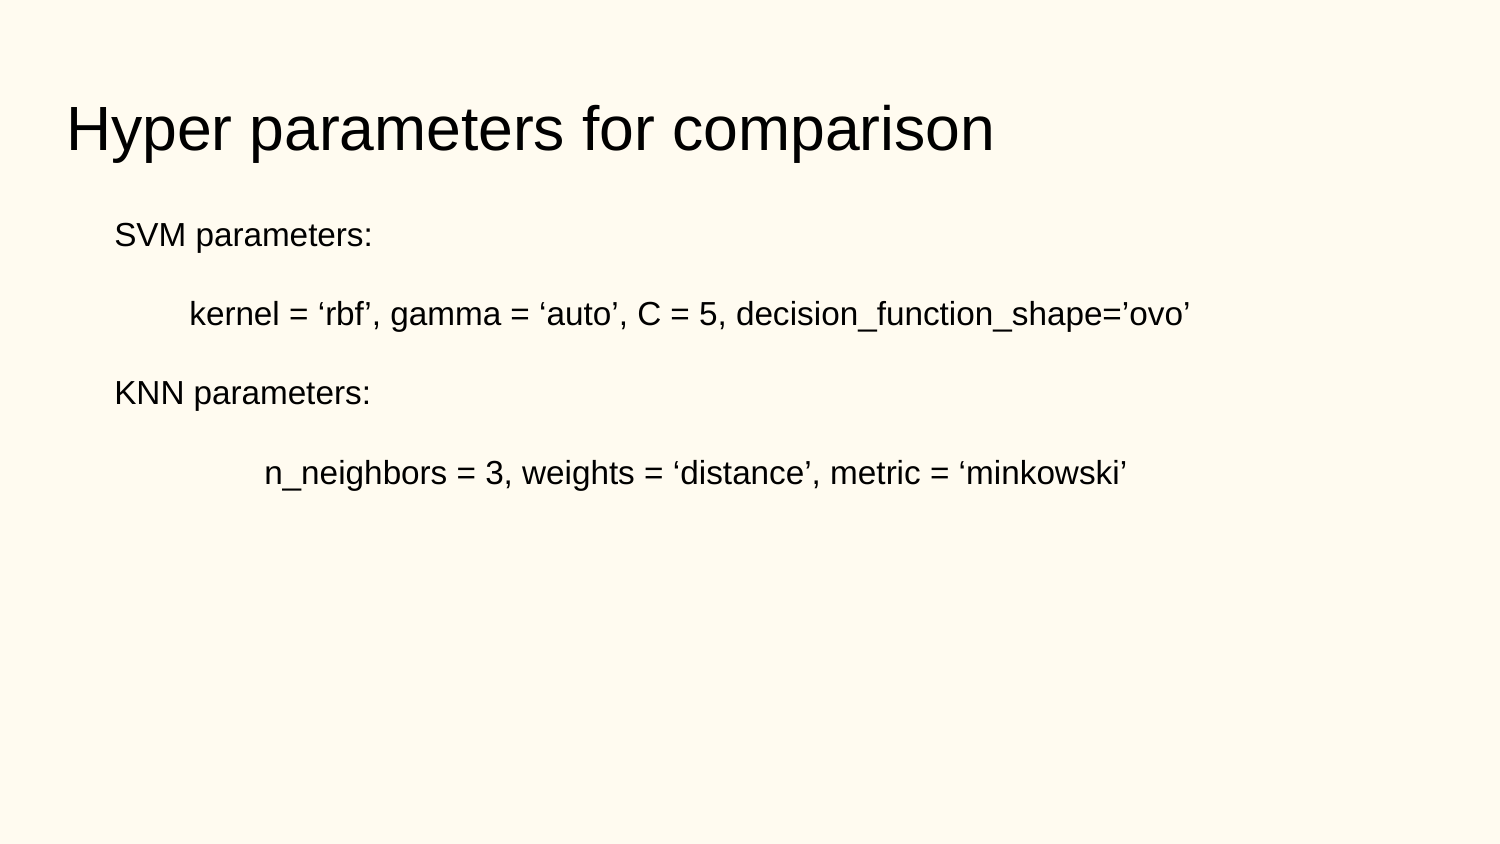

# Hyper parameters for comparison
SVM parameters:
kernel = ‘rbf’, gamma = ‘auto’, C = 5, decision_function_shape=’ovo’
KNN parameters:
	n_neighbors = 3, weights = ‘distance’, metric = ‘minkowski’